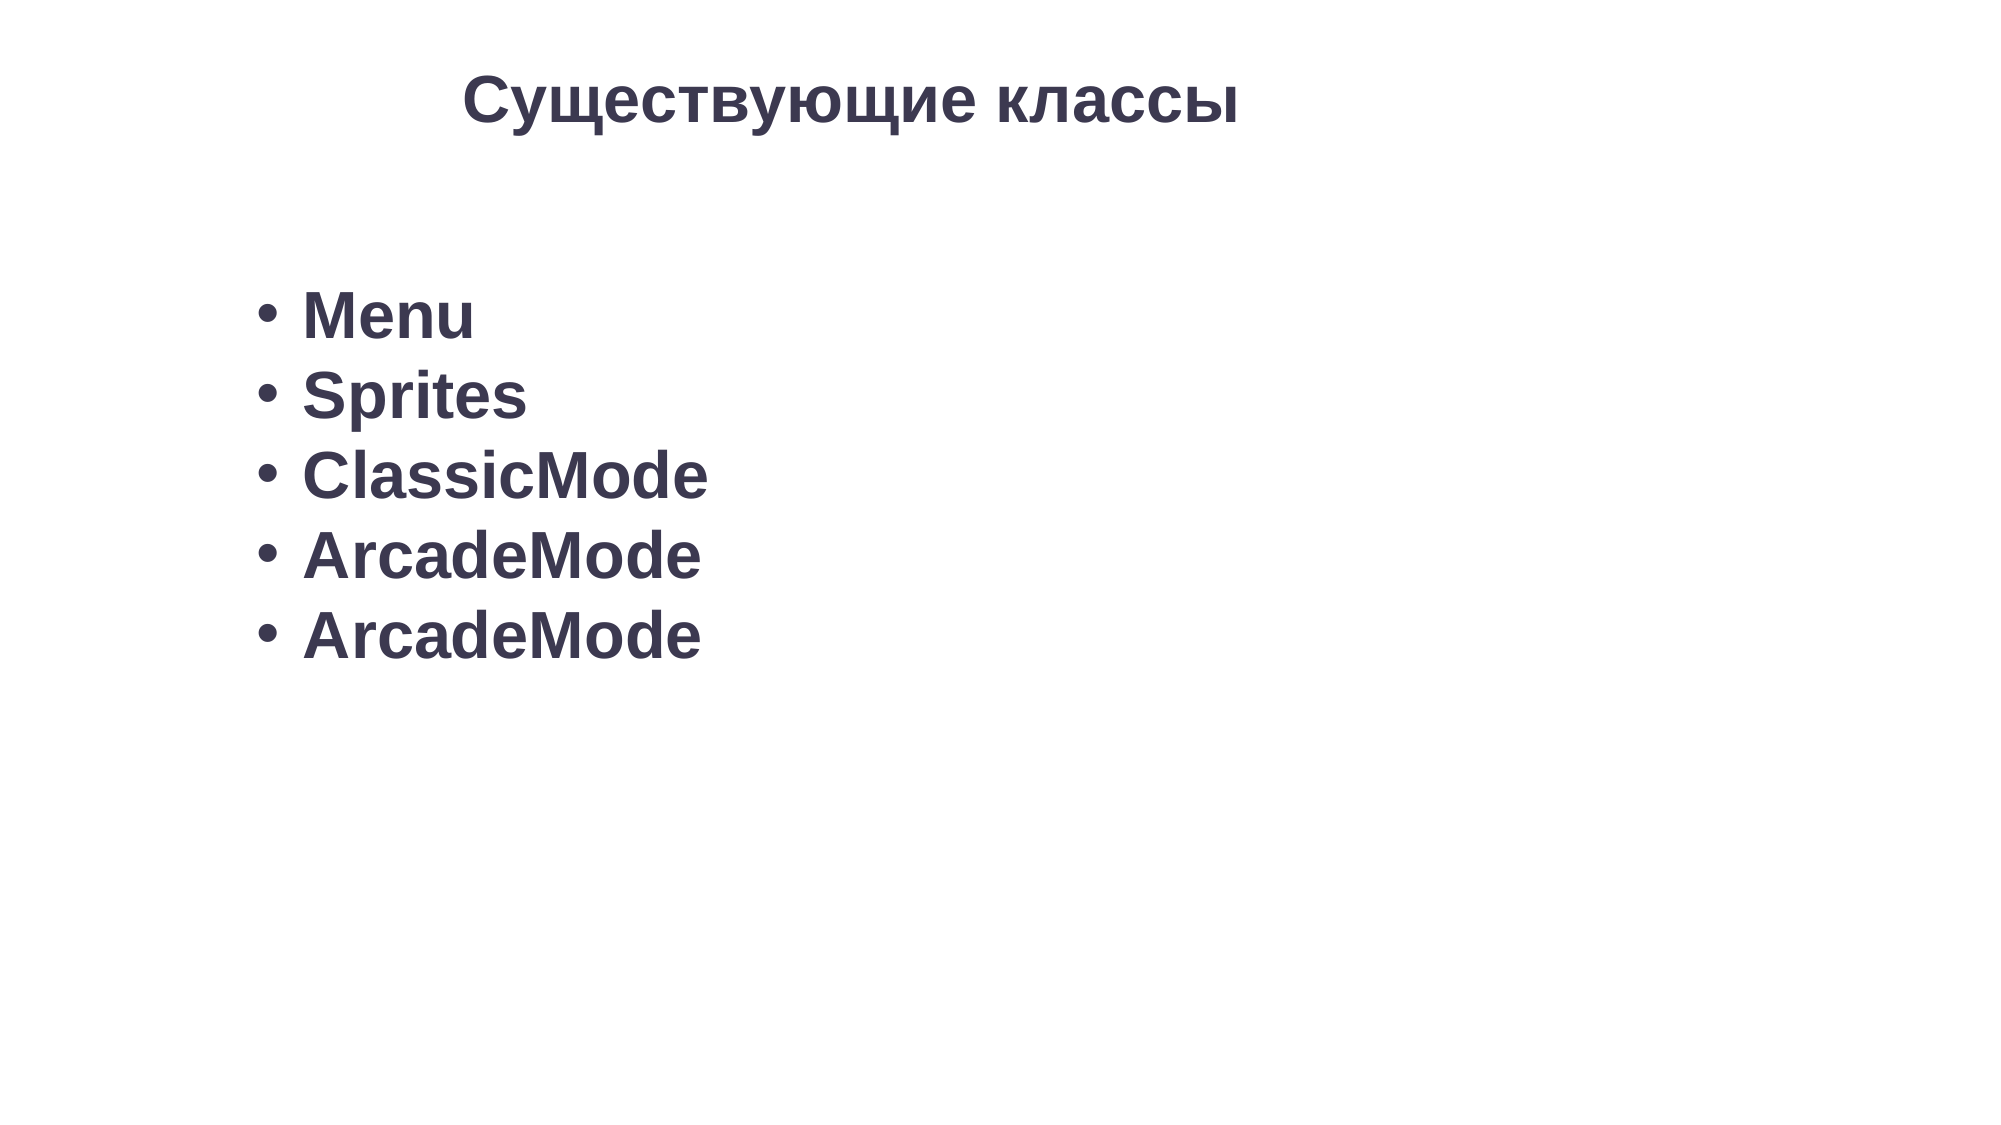

Существующие классы
Menu
Sprites
ClassicMode
ArcadeMode
ArcadeMode